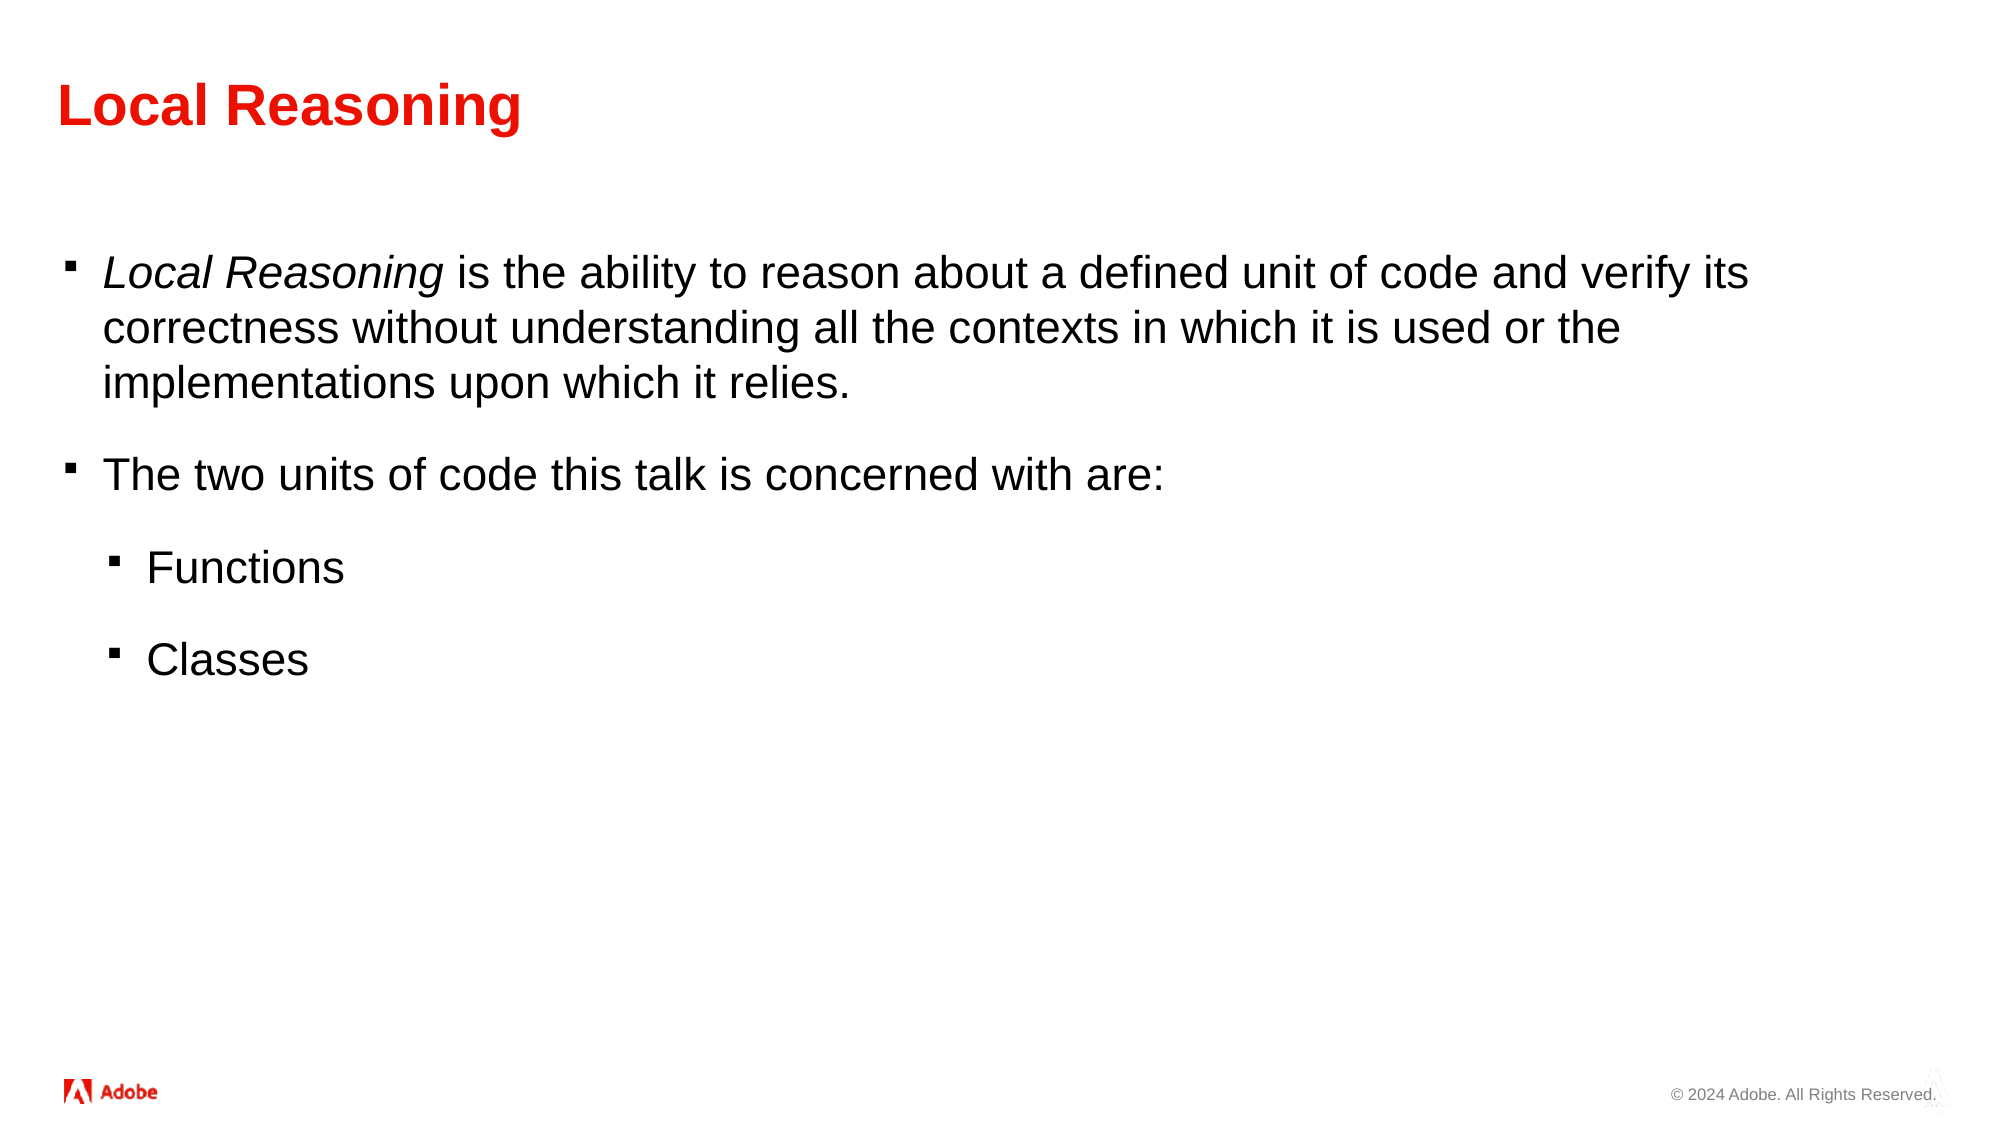

# Local Reasoning
Local Reasoning is the ability to reason about a defined unit of code and verify its correctness without understanding all the contexts in which it is used or the implementations upon which it relies.
The two units of code this talk is concerned with are:
Functions
Classes
2